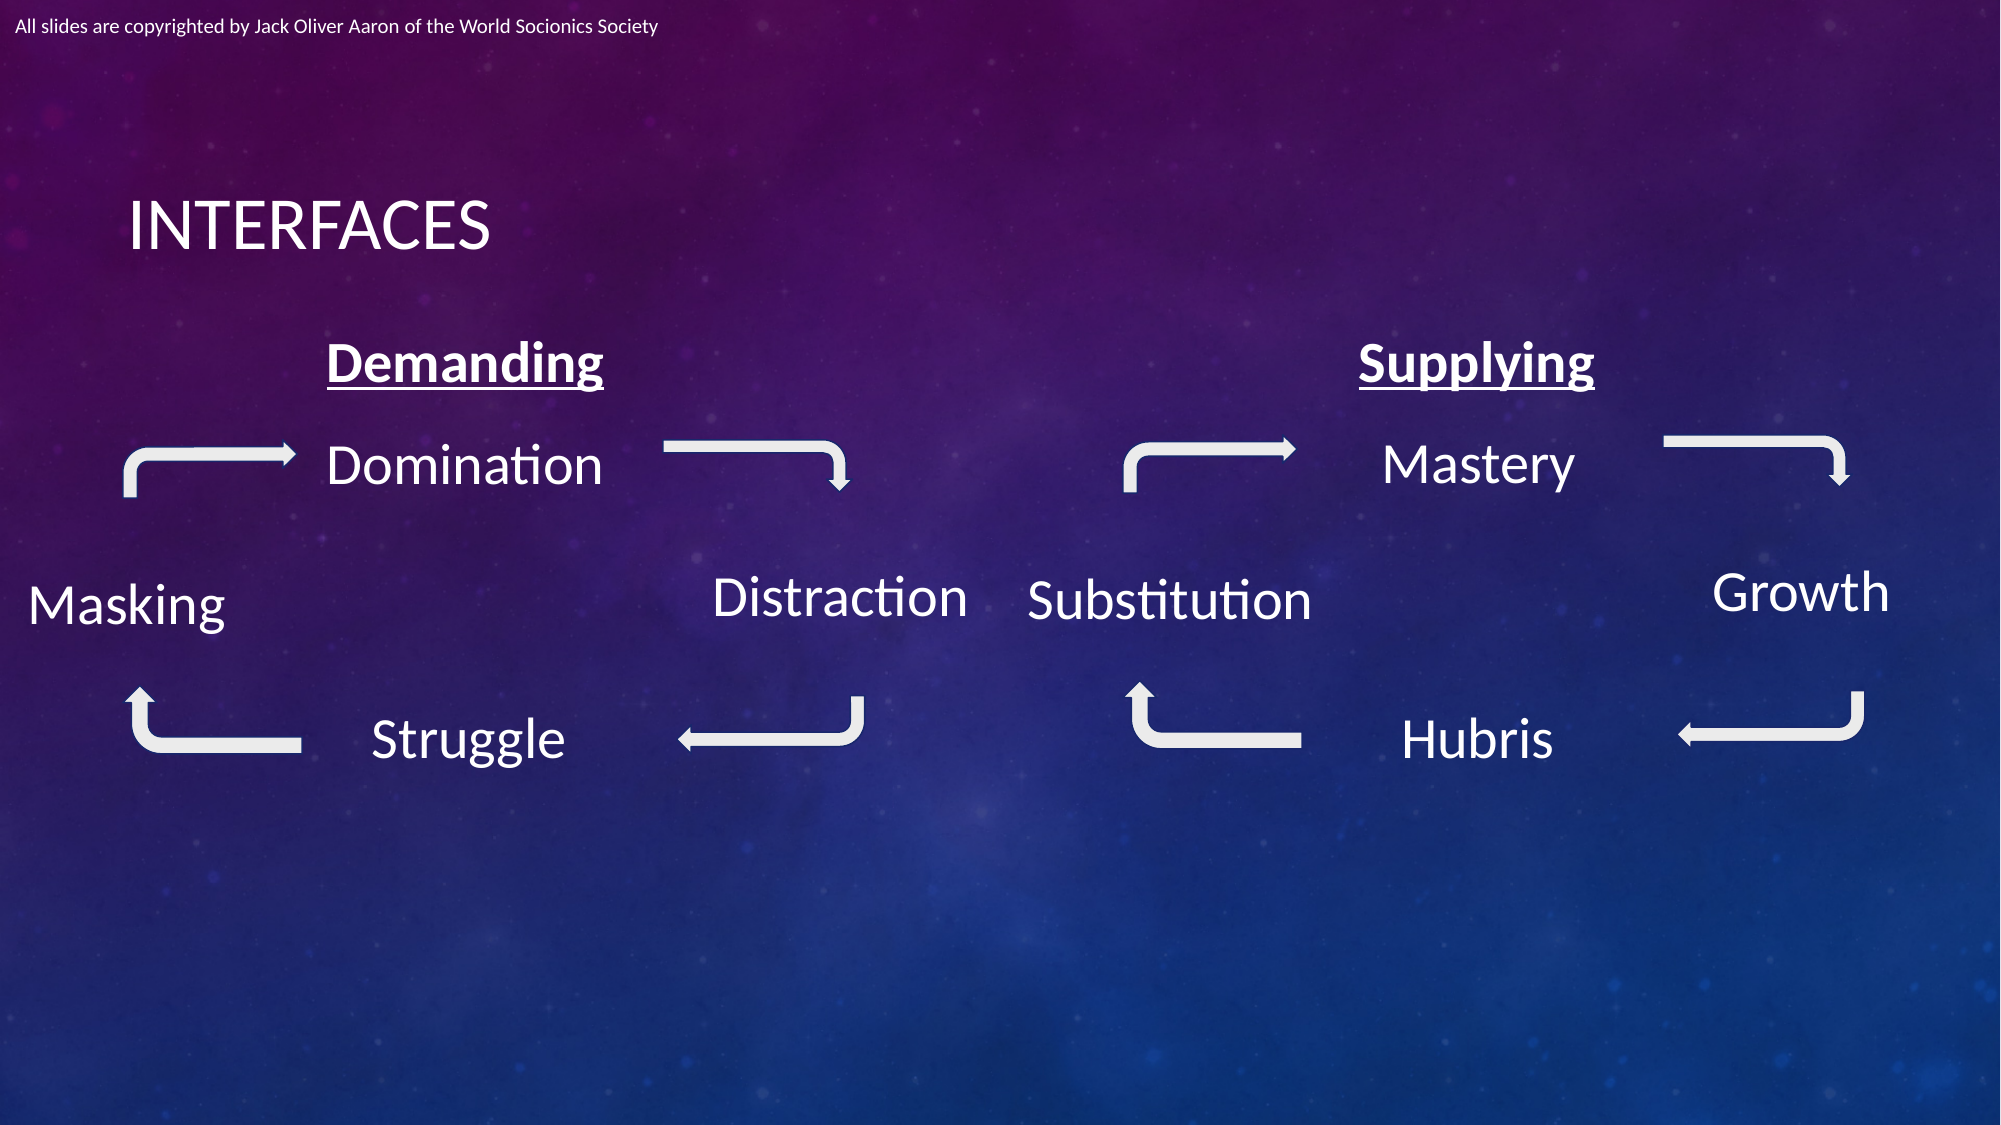

All slides are copyrighted by Jack Oliver Aaron of the World Socionics Society
# INTERFACES
Demanding
Supplying

Mastery
Domination

Growth
Distraction
Substitution
Masking

Struggle
Hubris